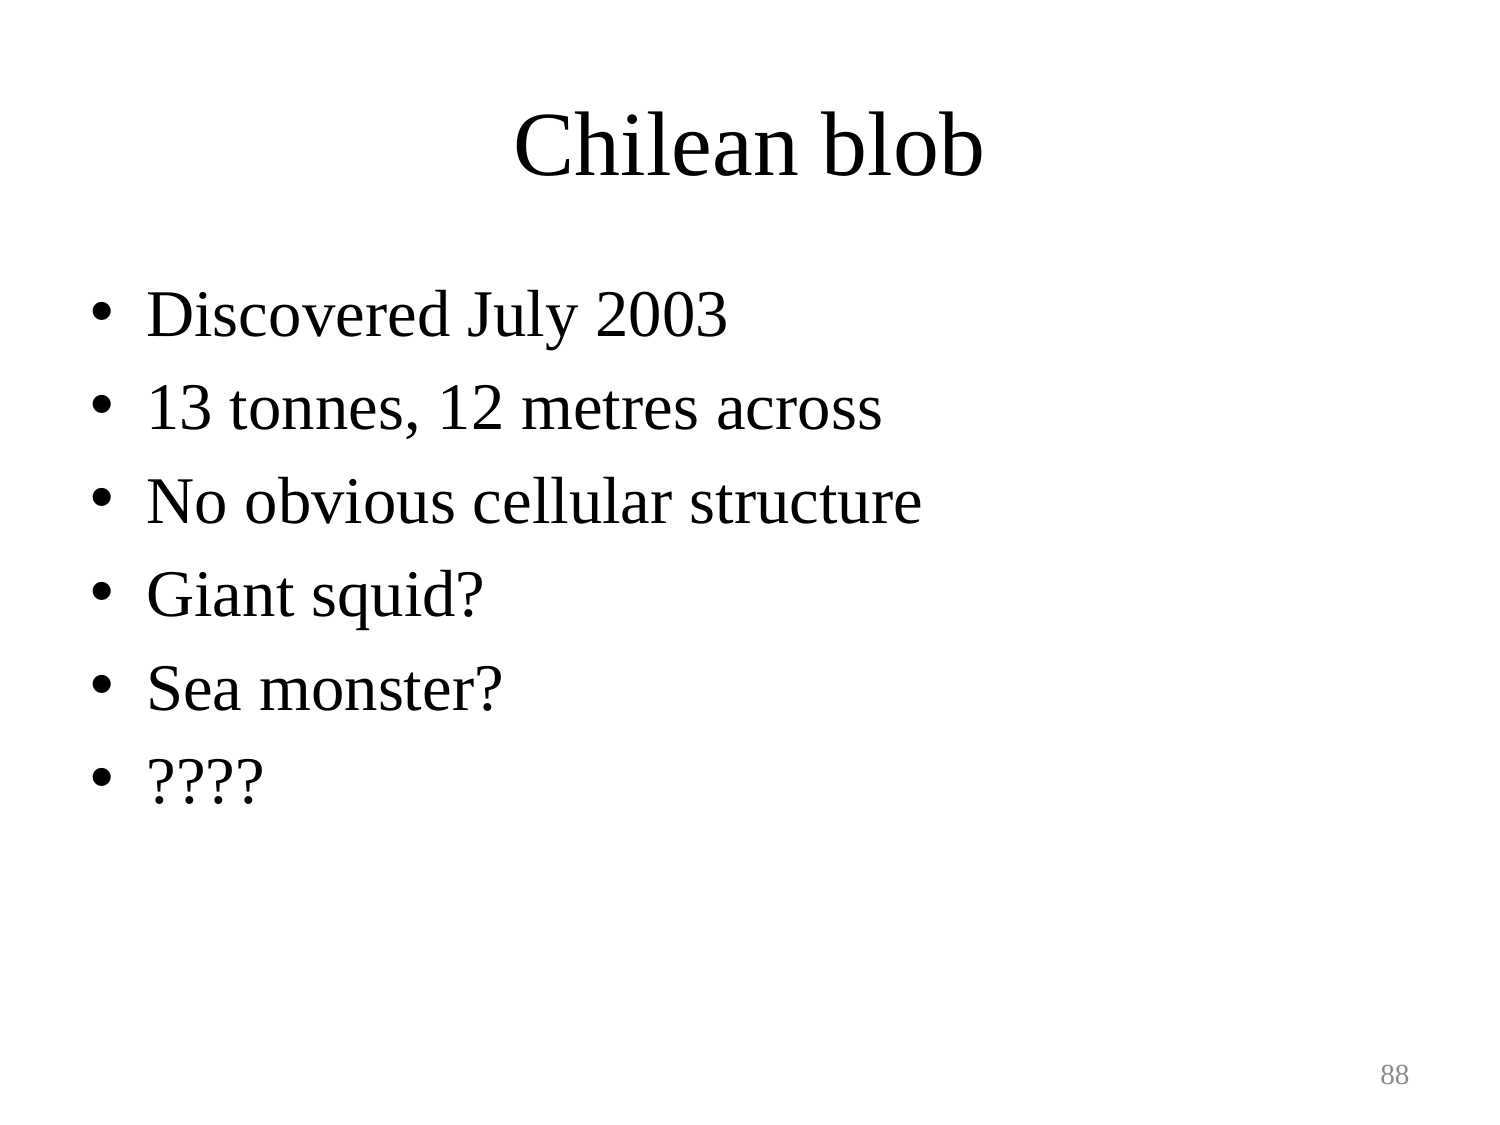

# Chilean blob
Discovered July 2003
13 tonnes, 12 metres across
No obvious cellular structure
Giant squid?
Sea monster?
????
88